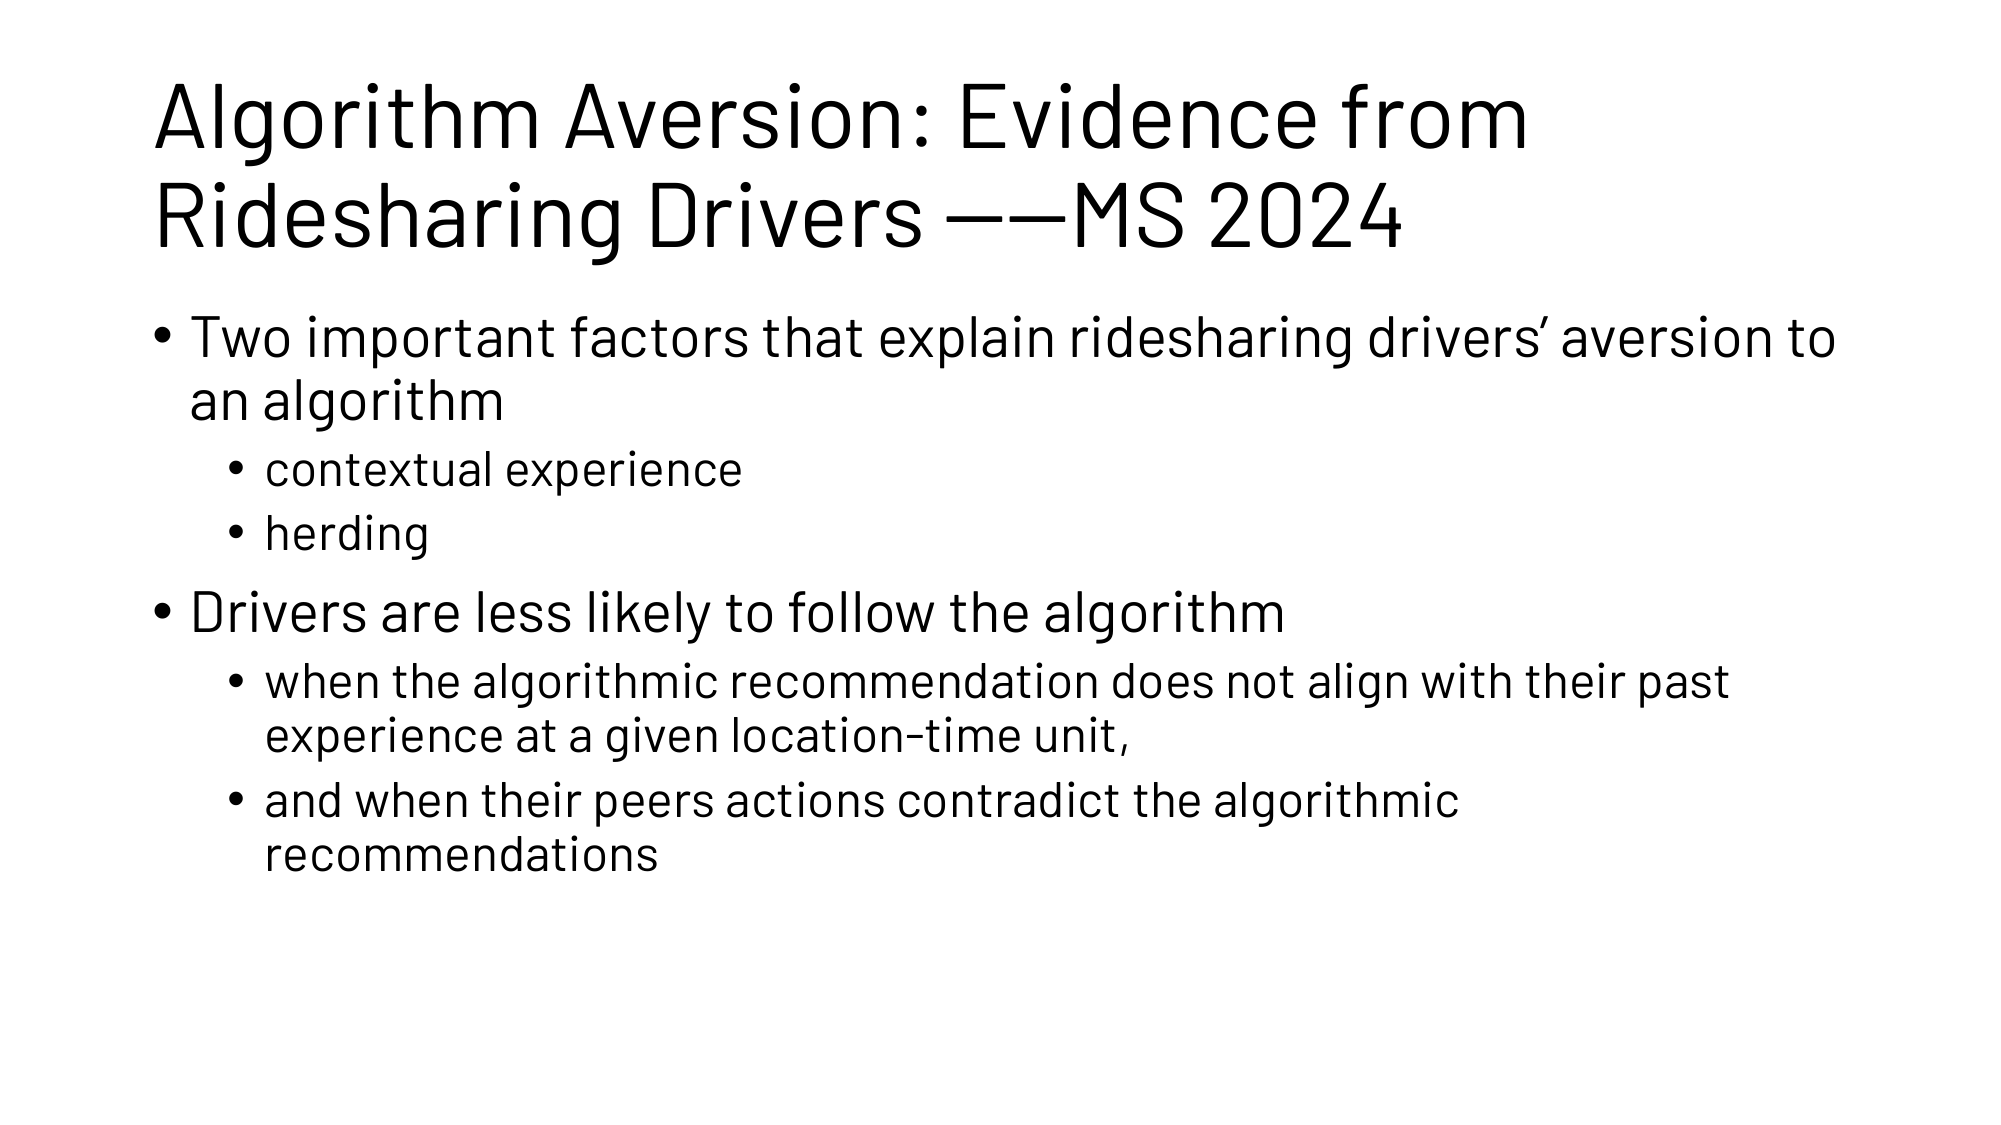

# Algorithm Aversion: Evidence from Ridesharing Drivers ----MS 2024
Two important factors that explain ridesharing drivers’ aversion to an algorithm
contextual experience
herding
Drivers are less likely to follow the algorithm
when the algorithmic recommendation does not align with their past experience at a given location-time unit,
and when their peers actions contradict the algorithmic recommendations